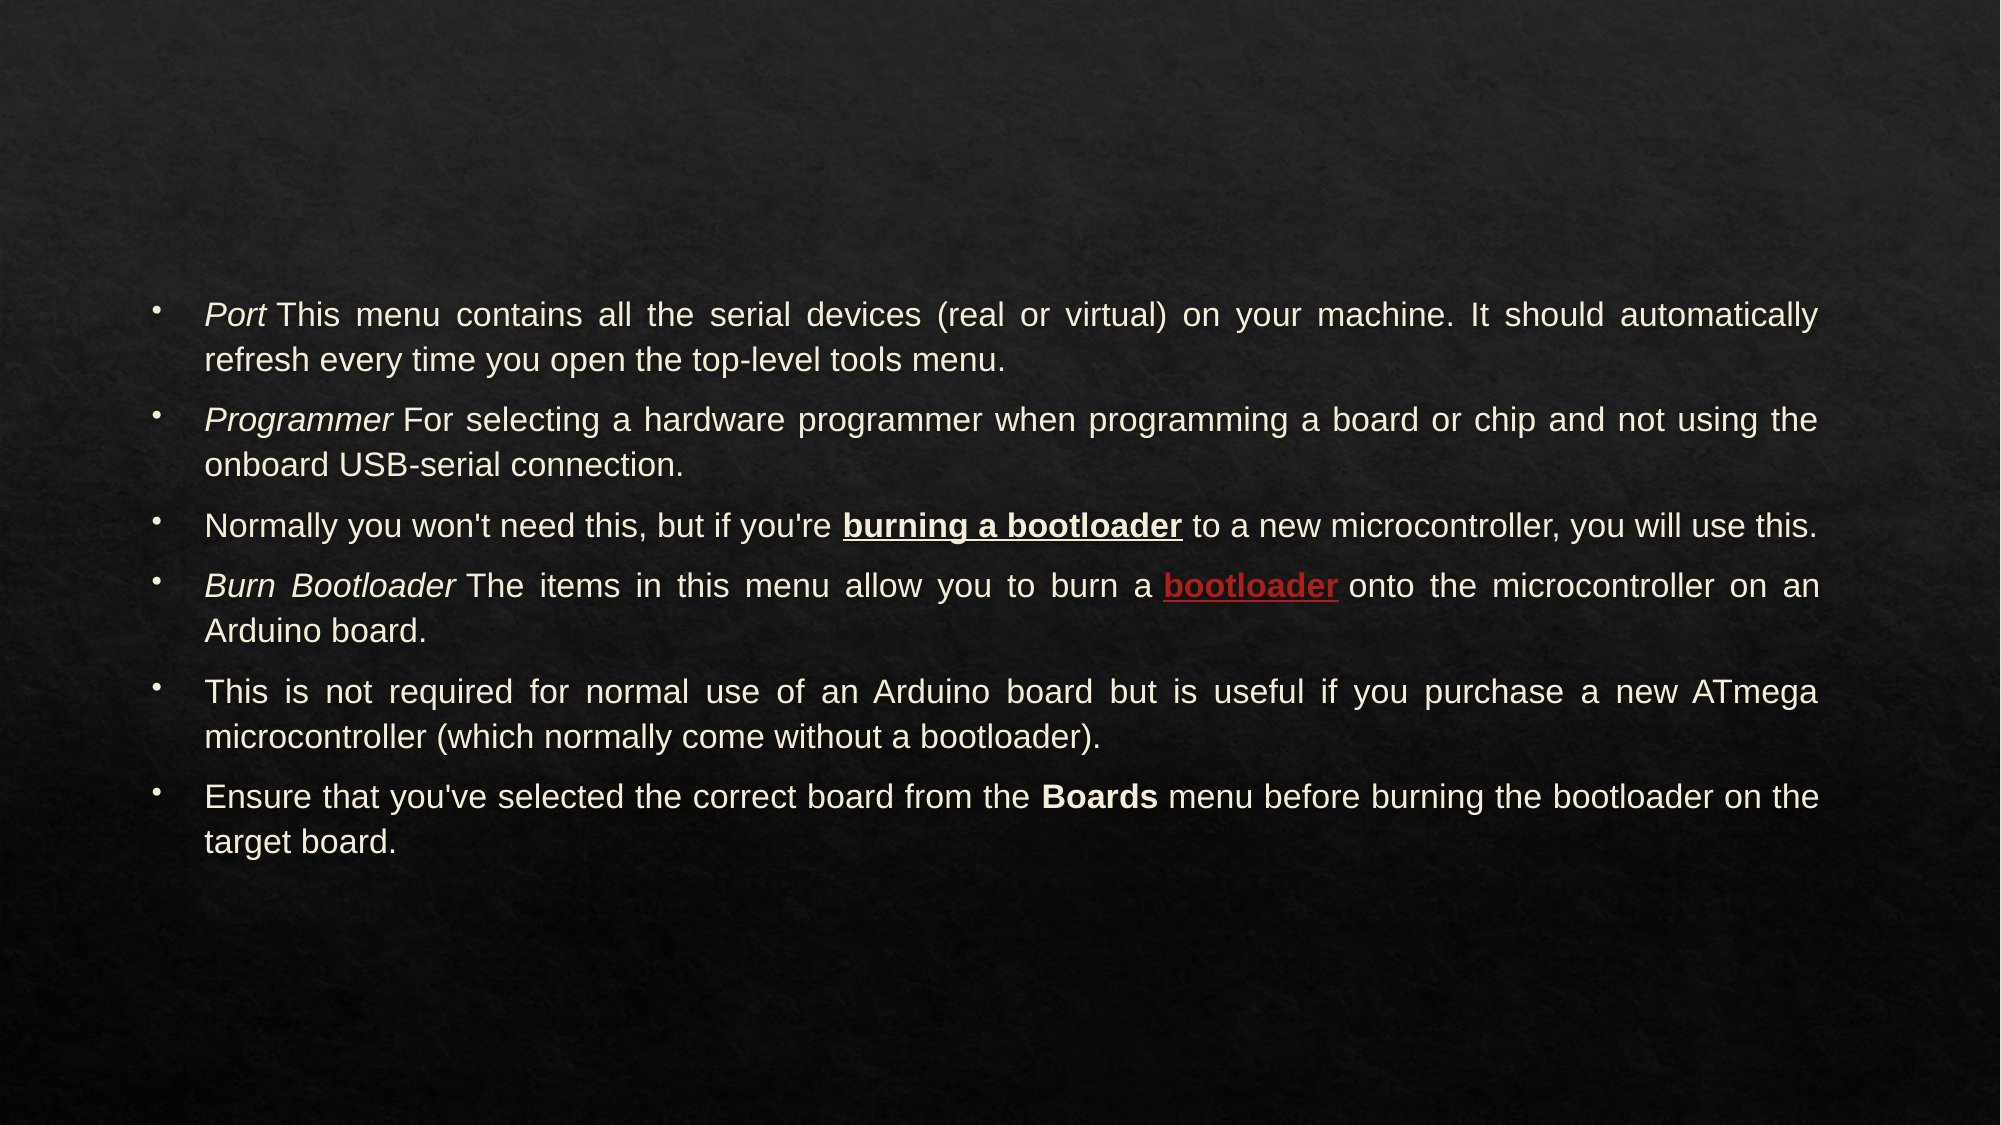

Port This menu contains all the serial devices (real or virtual) on your machine. It should automatically refresh every time you open the top-level tools menu.
Programmer For selecting a hardware programmer when programming a board or chip and not using the onboard USB-serial connection.
Normally you won't need this, but if you're burning a bootloader to a new microcontroller, you will use this.
Burn Bootloader The items in this menu allow you to burn a bootloader onto the microcontroller on an Arduino board.
This is not required for normal use of an Arduino board but is useful if you purchase a new ATmega microcontroller (which normally come without a bootloader).
Ensure that you've selected the correct board from the Boards menu before burning the bootloader on the target board.